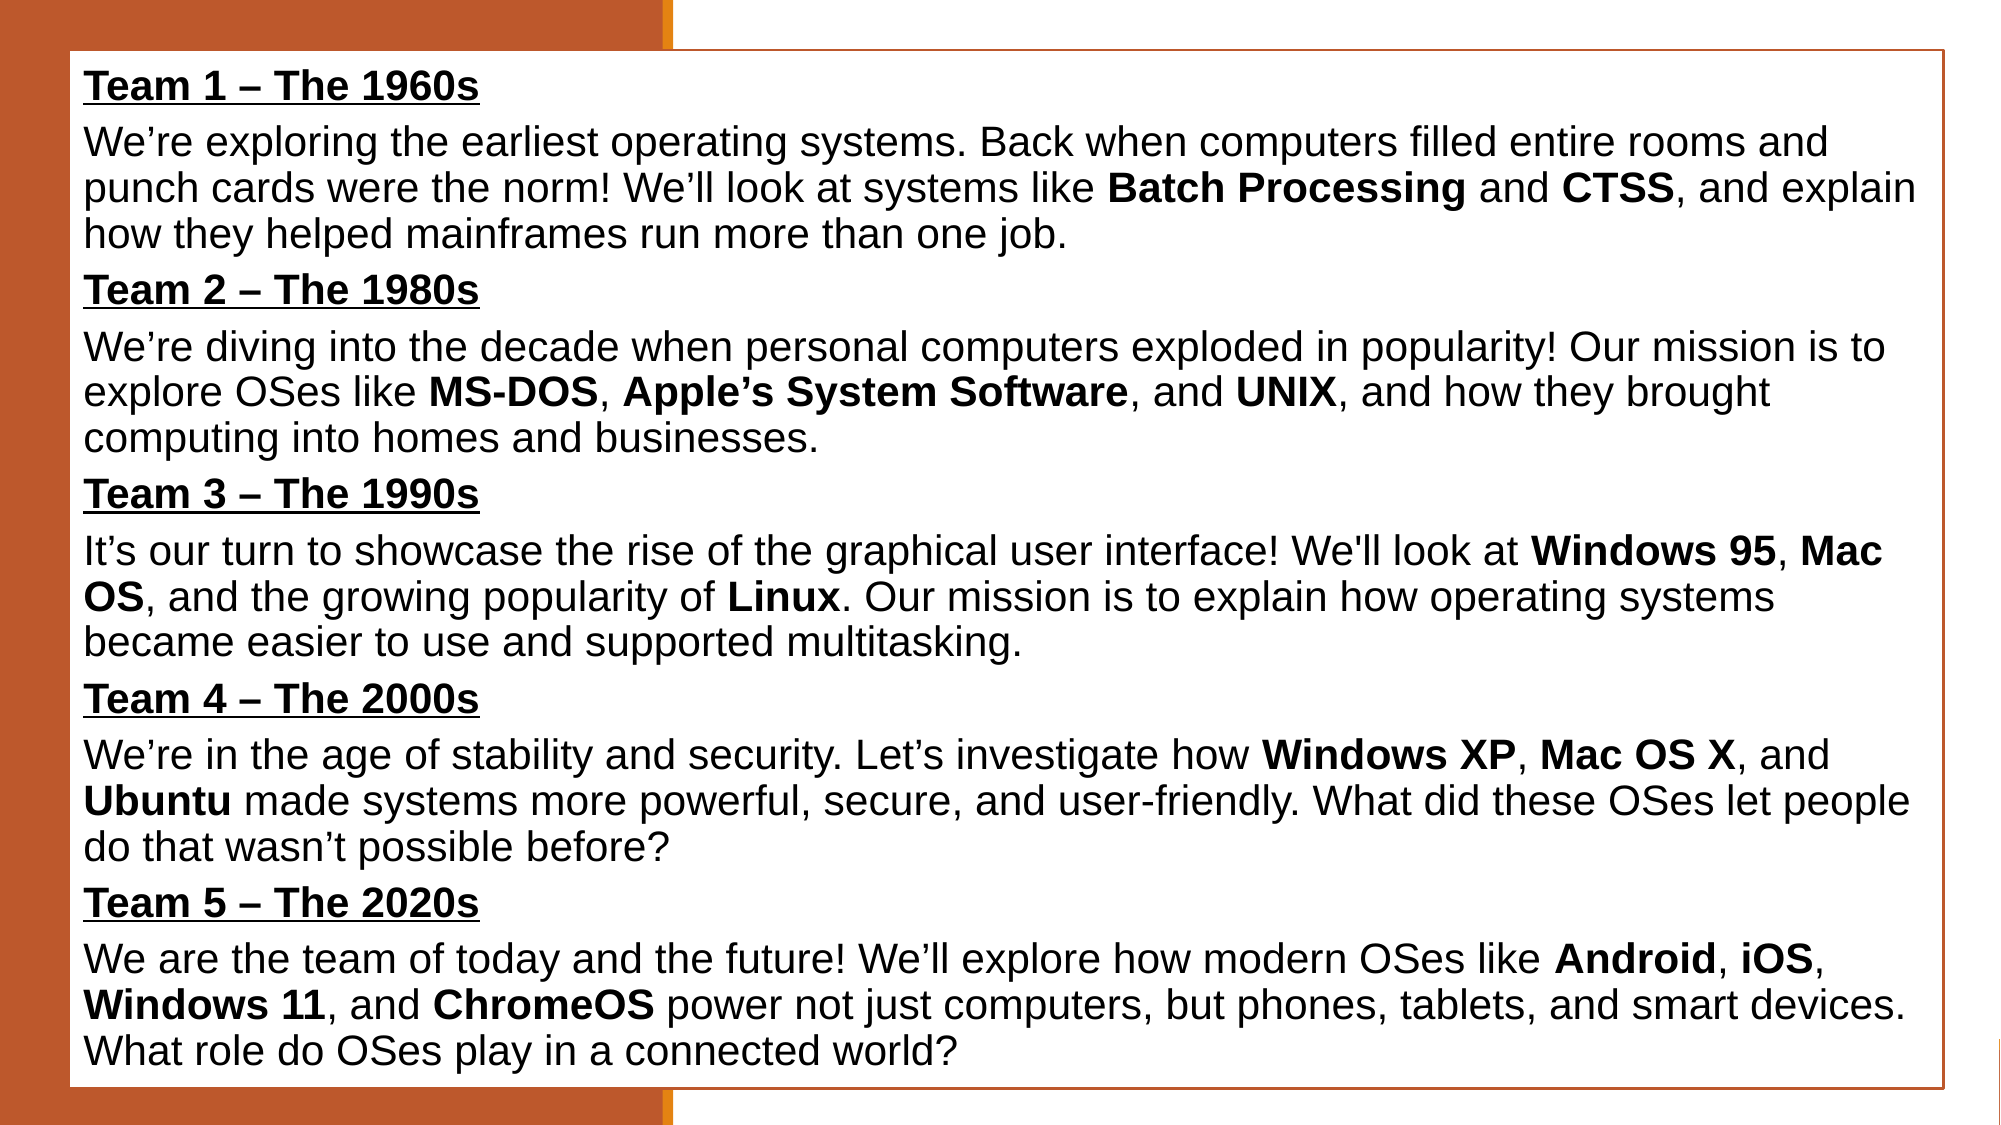

Team 1 – The 1960s
We’re exploring the earliest operating systems. Back when computers filled entire rooms and punch cards were the norm! We’ll look at systems like Batch Processing and CTSS, and explain how they helped mainframes run more than one job.
Team 2 – The 1980s
We’re diving into the decade when personal computers exploded in popularity! Our mission is to explore OSes like MS-DOS, Apple’s System Software, and UNIX, and how they brought computing into homes and businesses.
Team 3 – The 1990s
It’s our turn to showcase the rise of the graphical user interface! We'll look at Windows 95, Mac OS, and the growing popularity of Linux. Our mission is to explain how operating systems became easier to use and supported multitasking.
Team 4 – The 2000s
We’re in the age of stability and security. Let’s investigate how Windows XP, Mac OS X, and Ubuntu made systems more powerful, secure, and user-friendly. What did these OSes let people do that wasn’t possible before?
Team 5 – The 2020s
We are the team of today and the future! We’ll explore how modern OSes like Android, iOS, Windows 11, and ChromeOS power not just computers, but phones, tablets, and smart devices. What role do OSes play in a connected world?